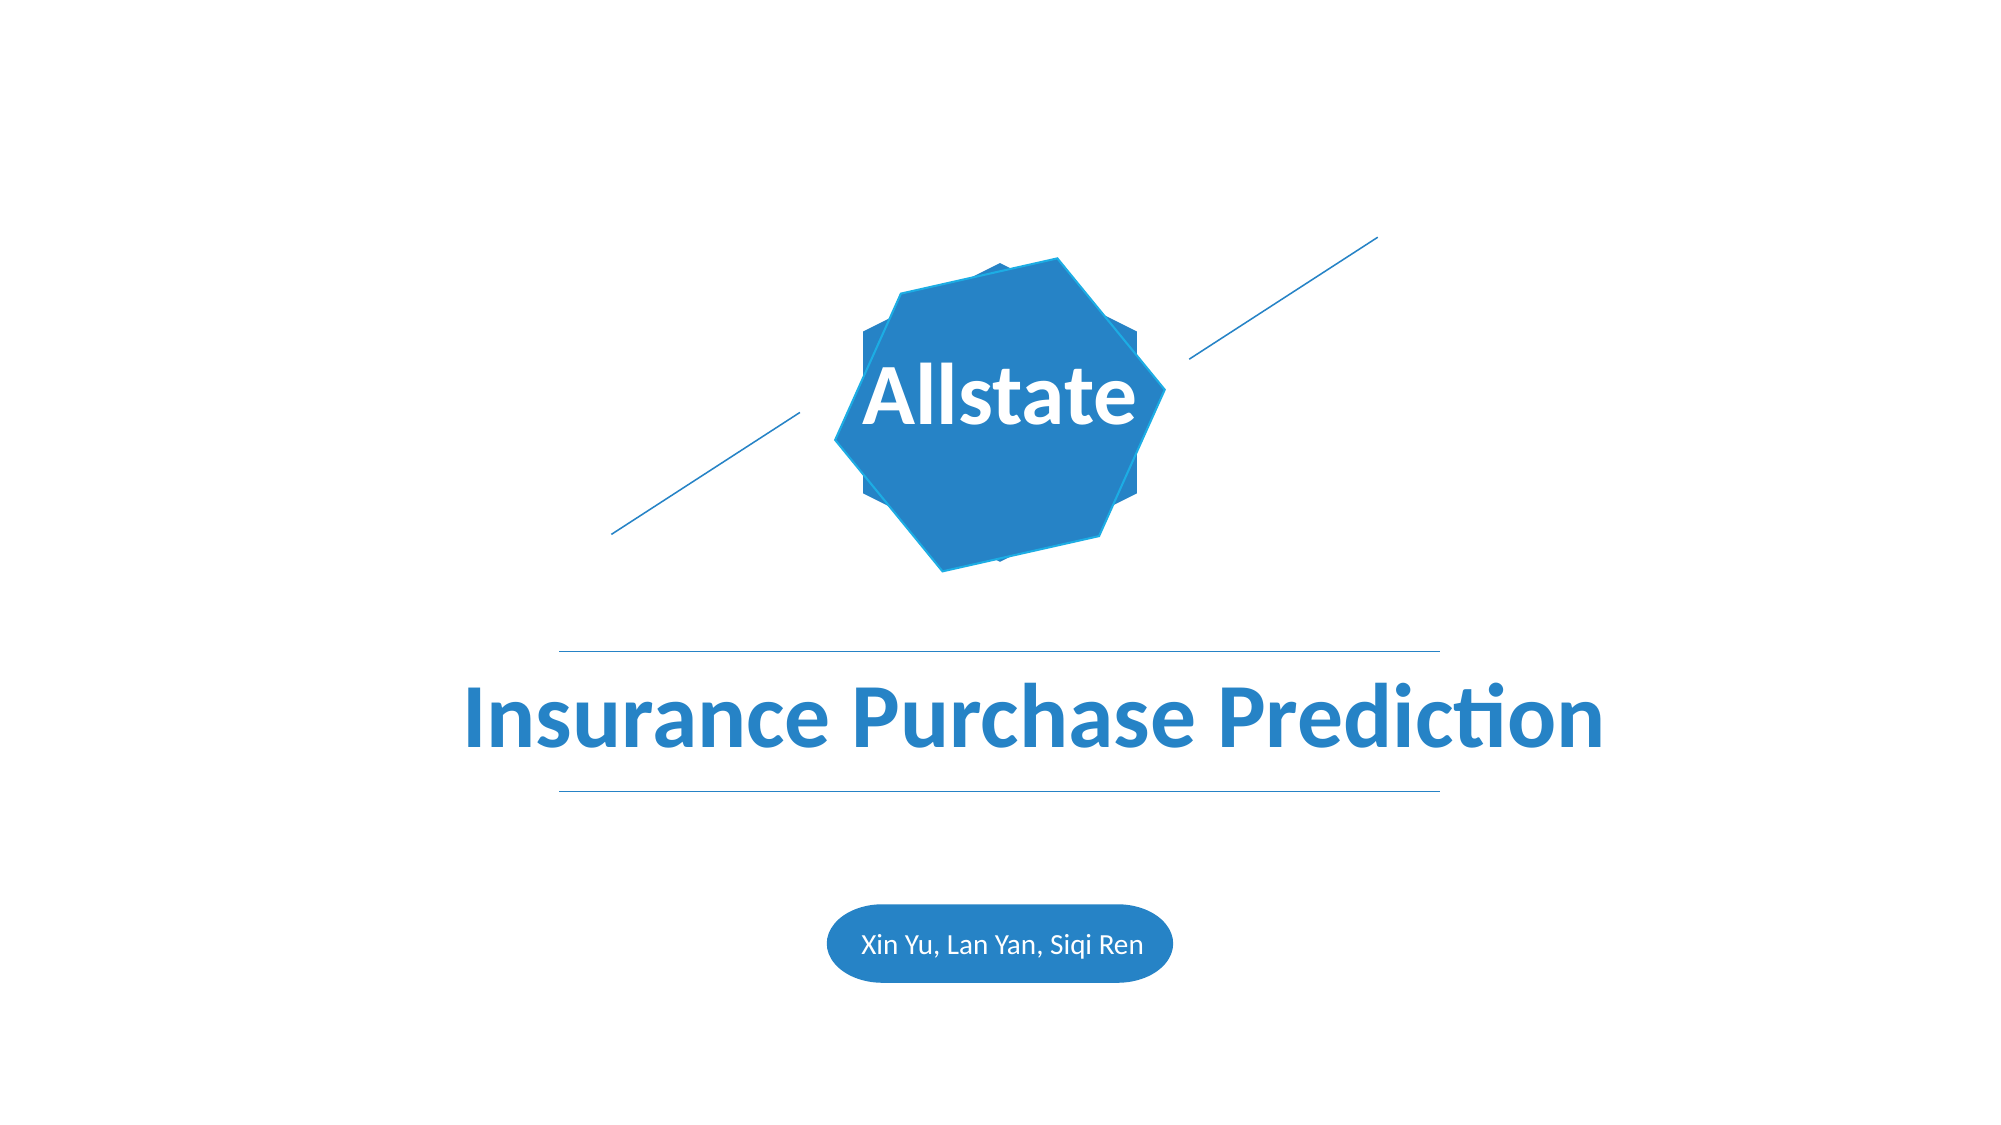

Allstate
Insurance Purchase Prediction
Xin Yu, Lan Yan, Siqi Ren